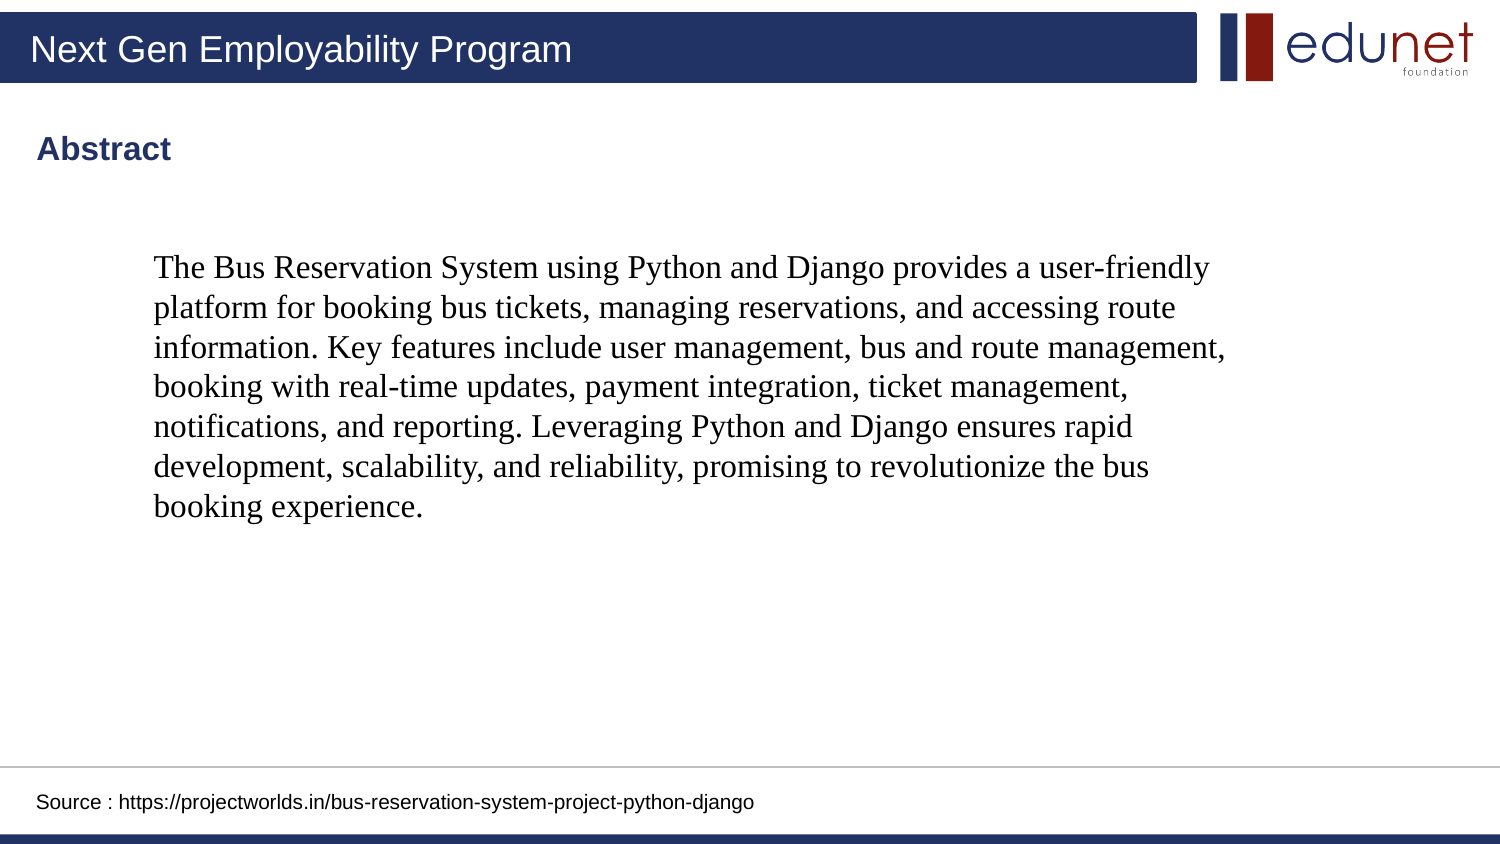

Abstract
The Bus Reservation System using Python and Django provides a user-friendly platform for booking bus tickets, managing reservations, and accessing route information. Key features include user management, bus and route management, booking with real-time updates, payment integration, ticket management, notifications, and reporting. Leveraging Python and Django ensures rapid development, scalability, and reliability, promising to revolutionize the bus booking experience.
Source : https://projectworlds.in/bus-reservation-system-project-python-django